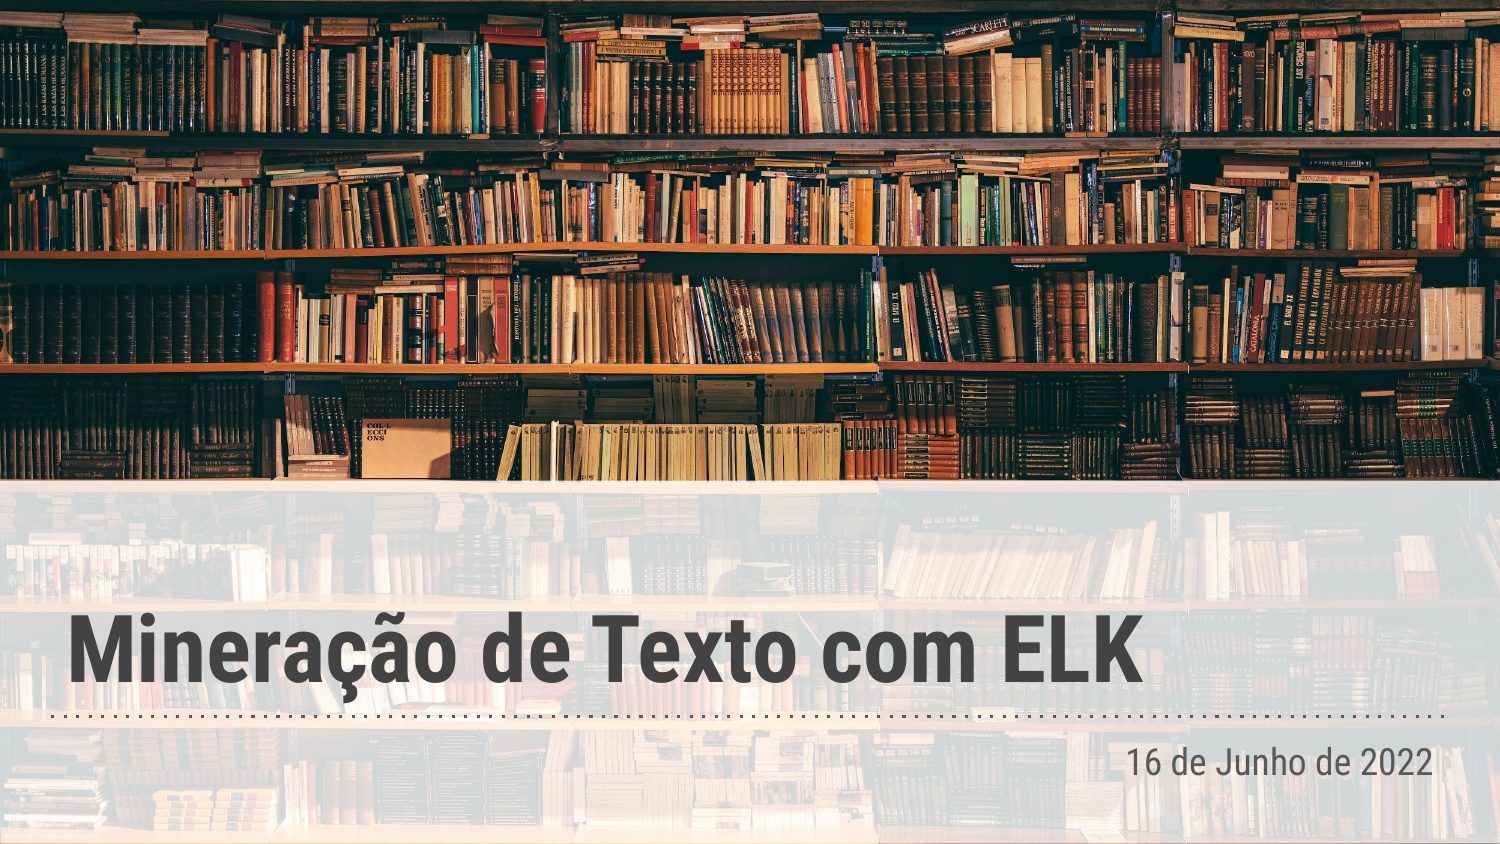

# Mineração de Texto com ELK
16 de Junho de 2022